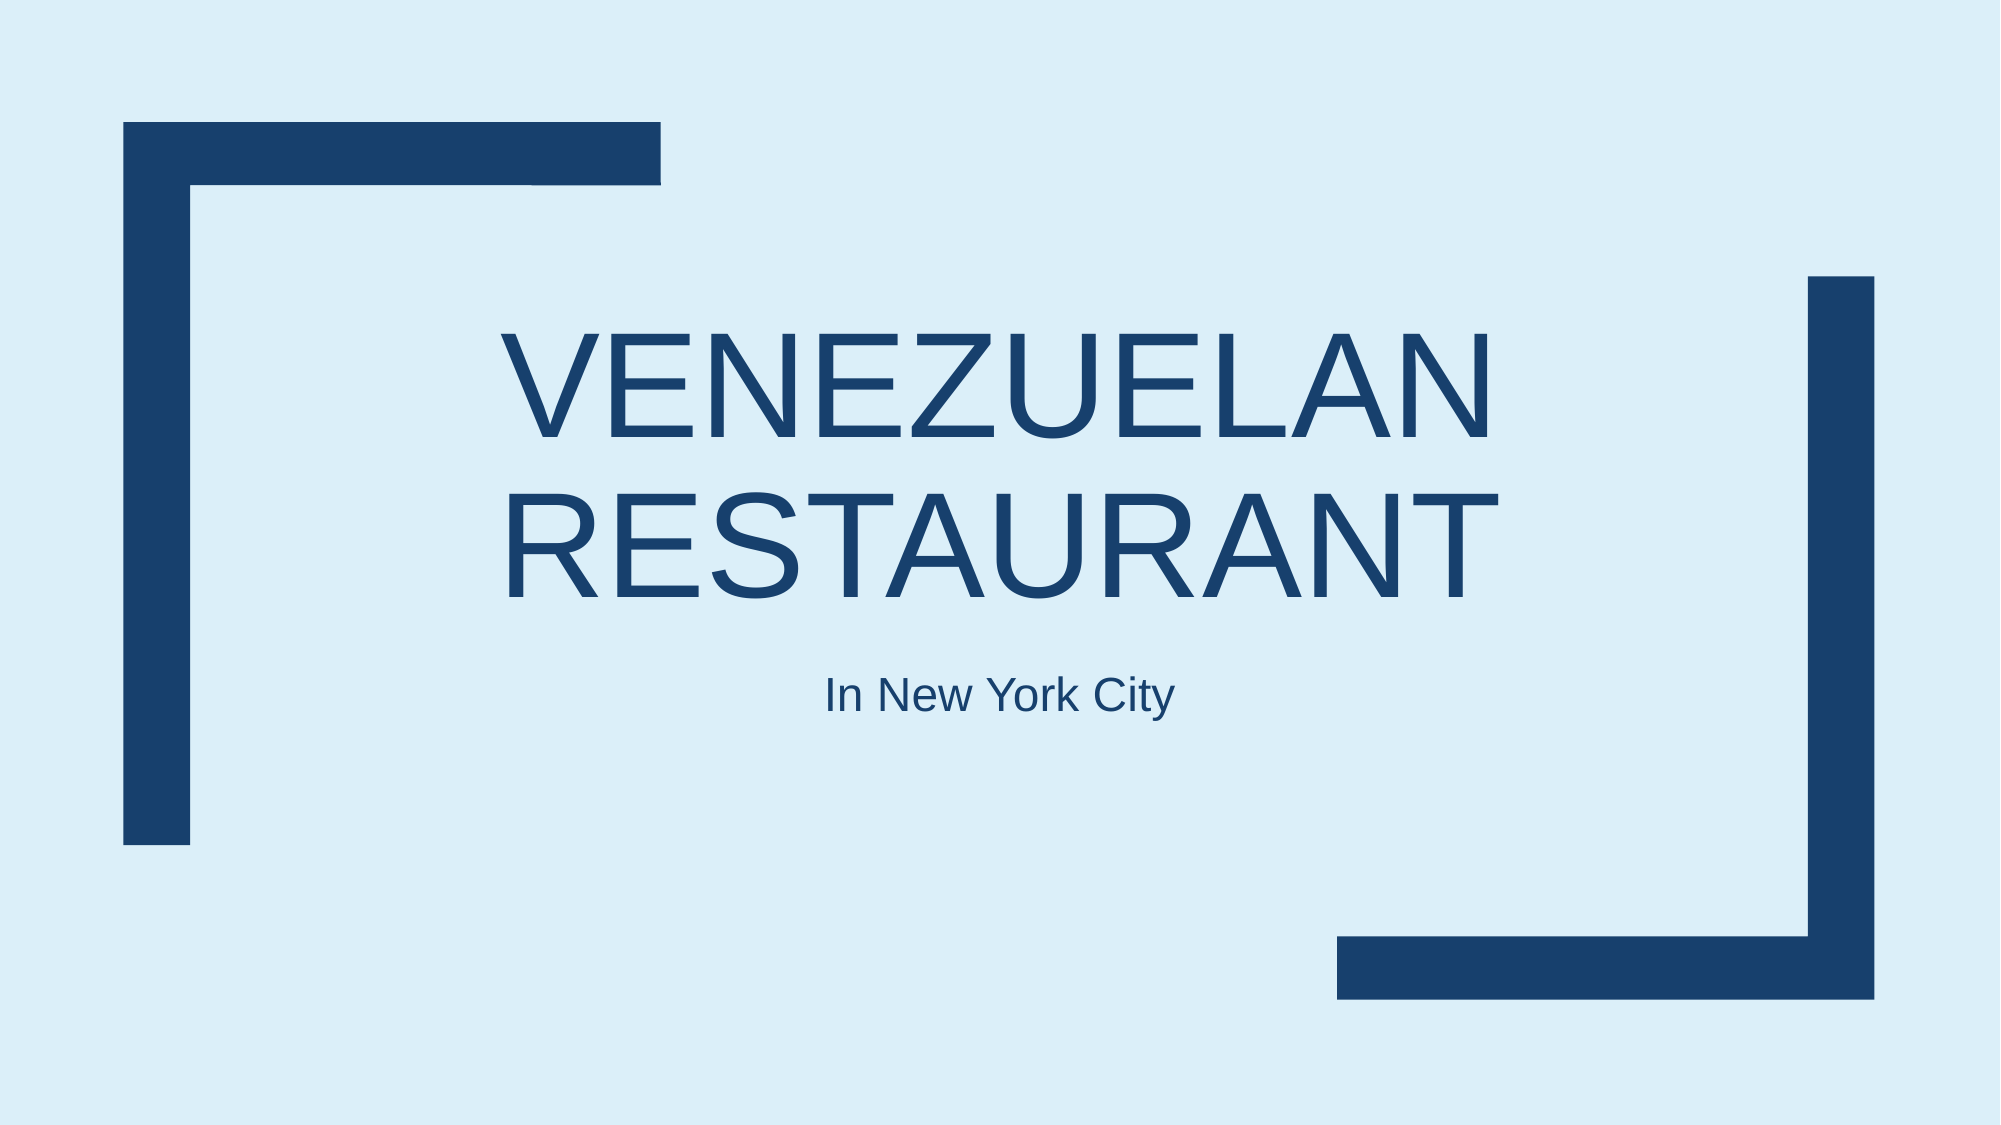

# Venezuelan Restaurant
In New York City